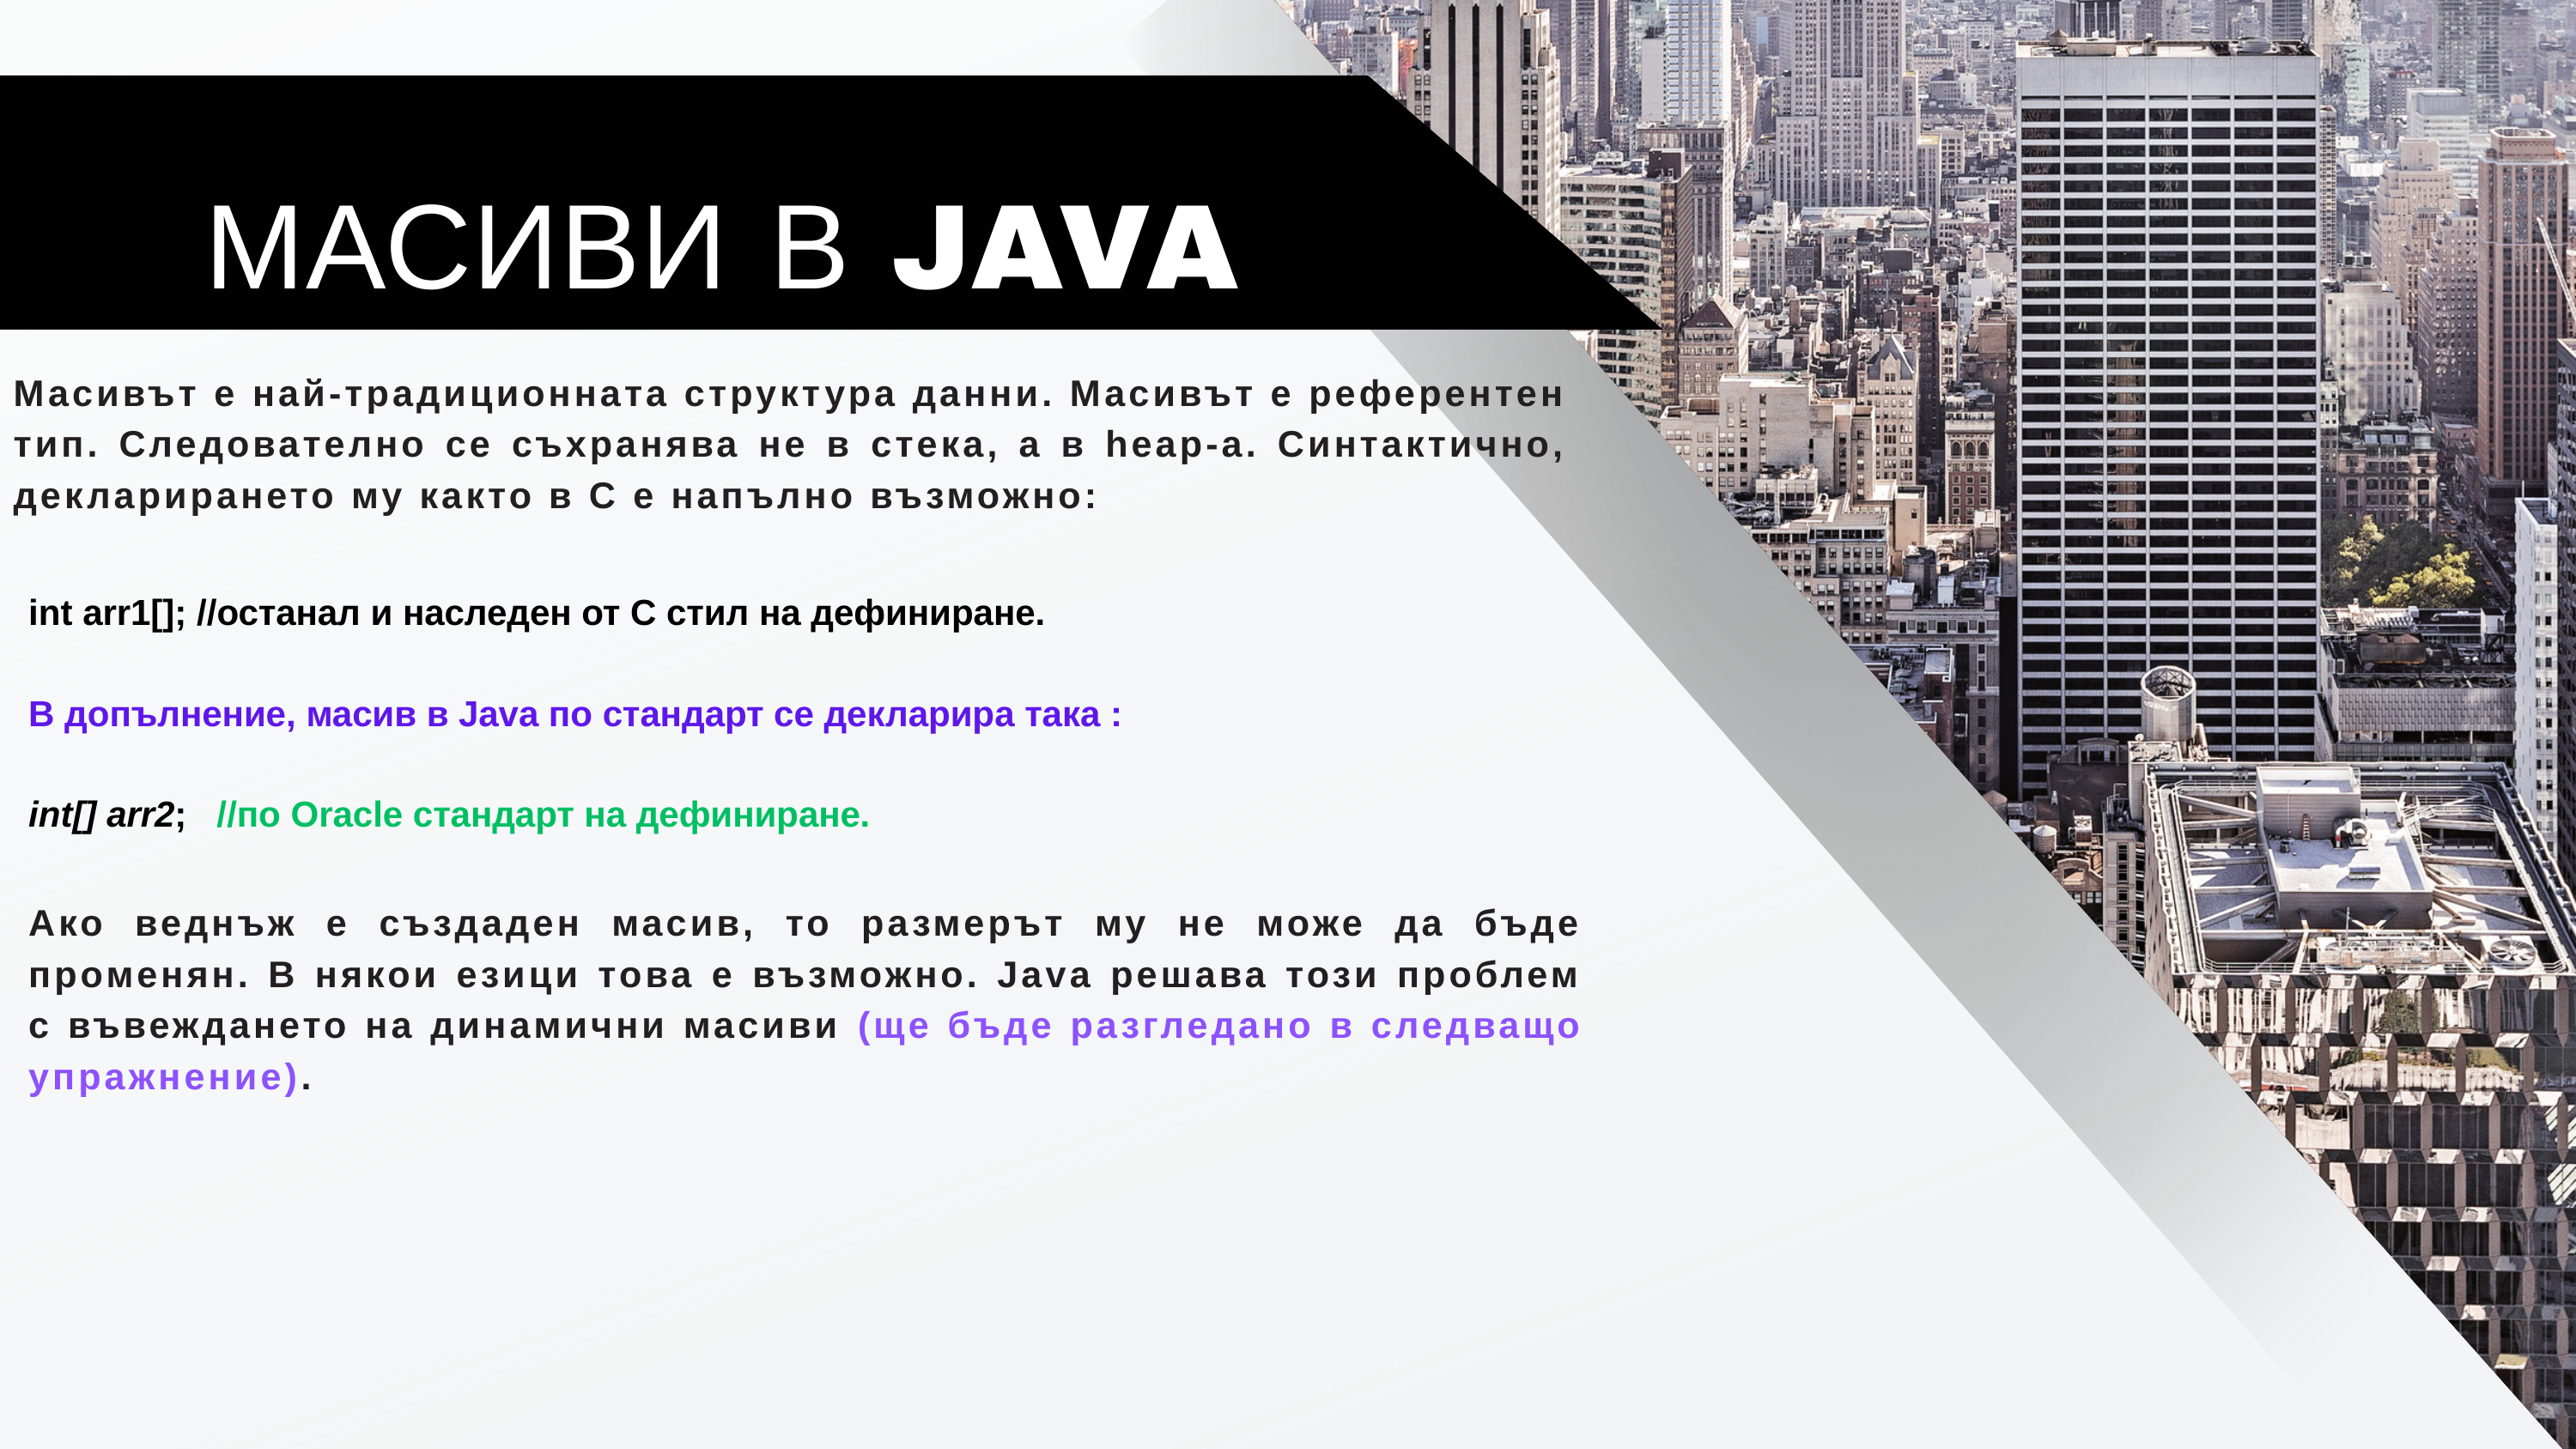

МАСИВИ В JAVA
Масивът е най-традиционната структура данни. Масивът е референтен тип. Следователно се съхранява не в стека, а в heap-а. Синтактично, декларирането му както в С е напълно възможно:
int arr1[]; //останал и наследен от С стил на дефиниране.

В допълнение, масив в Java по стандарт се декларира така :

int[] arr2;   //по Oracle стандарт на дефиниране.

Ако веднъж е създаден масив, то размерът му не може да бъде променян. В някои езици това е възможно. Java решава този проблем с въвеждането на динамични масиви (ще бъде разгледано в следващо упражнение).